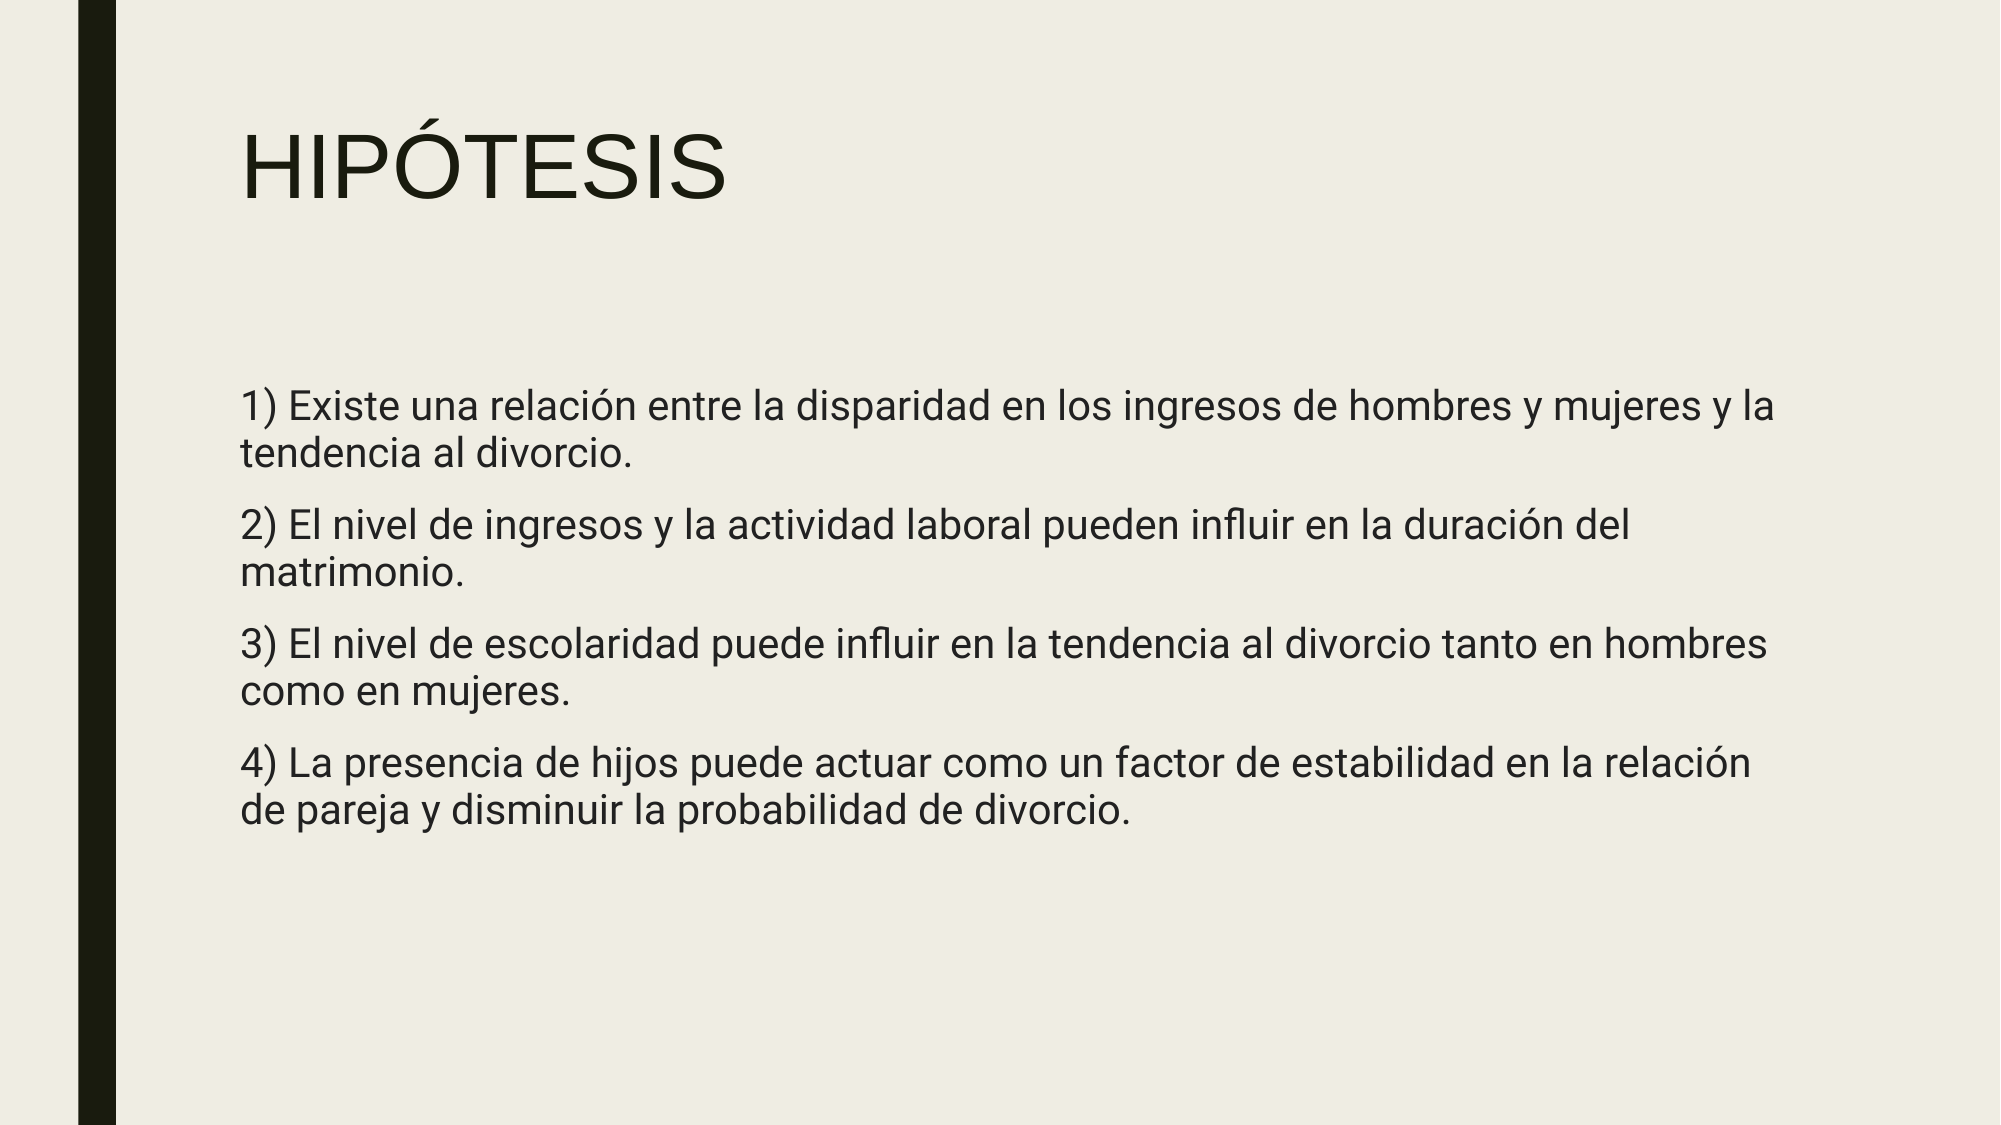

# HIPÓTESIS
1) Existe una relación entre la disparidad en los ingresos de hombres y mujeres y la tendencia al divorcio.
2) El nivel de ingresos y la actividad laboral pueden influir en la duración del matrimonio.
3) El nivel de escolaridad puede influir en la tendencia al divorcio tanto en hombres como en mujeres.
4) La presencia de hijos puede actuar como un factor de estabilidad en la relación de pareja y disminuir la probabilidad de divorcio.